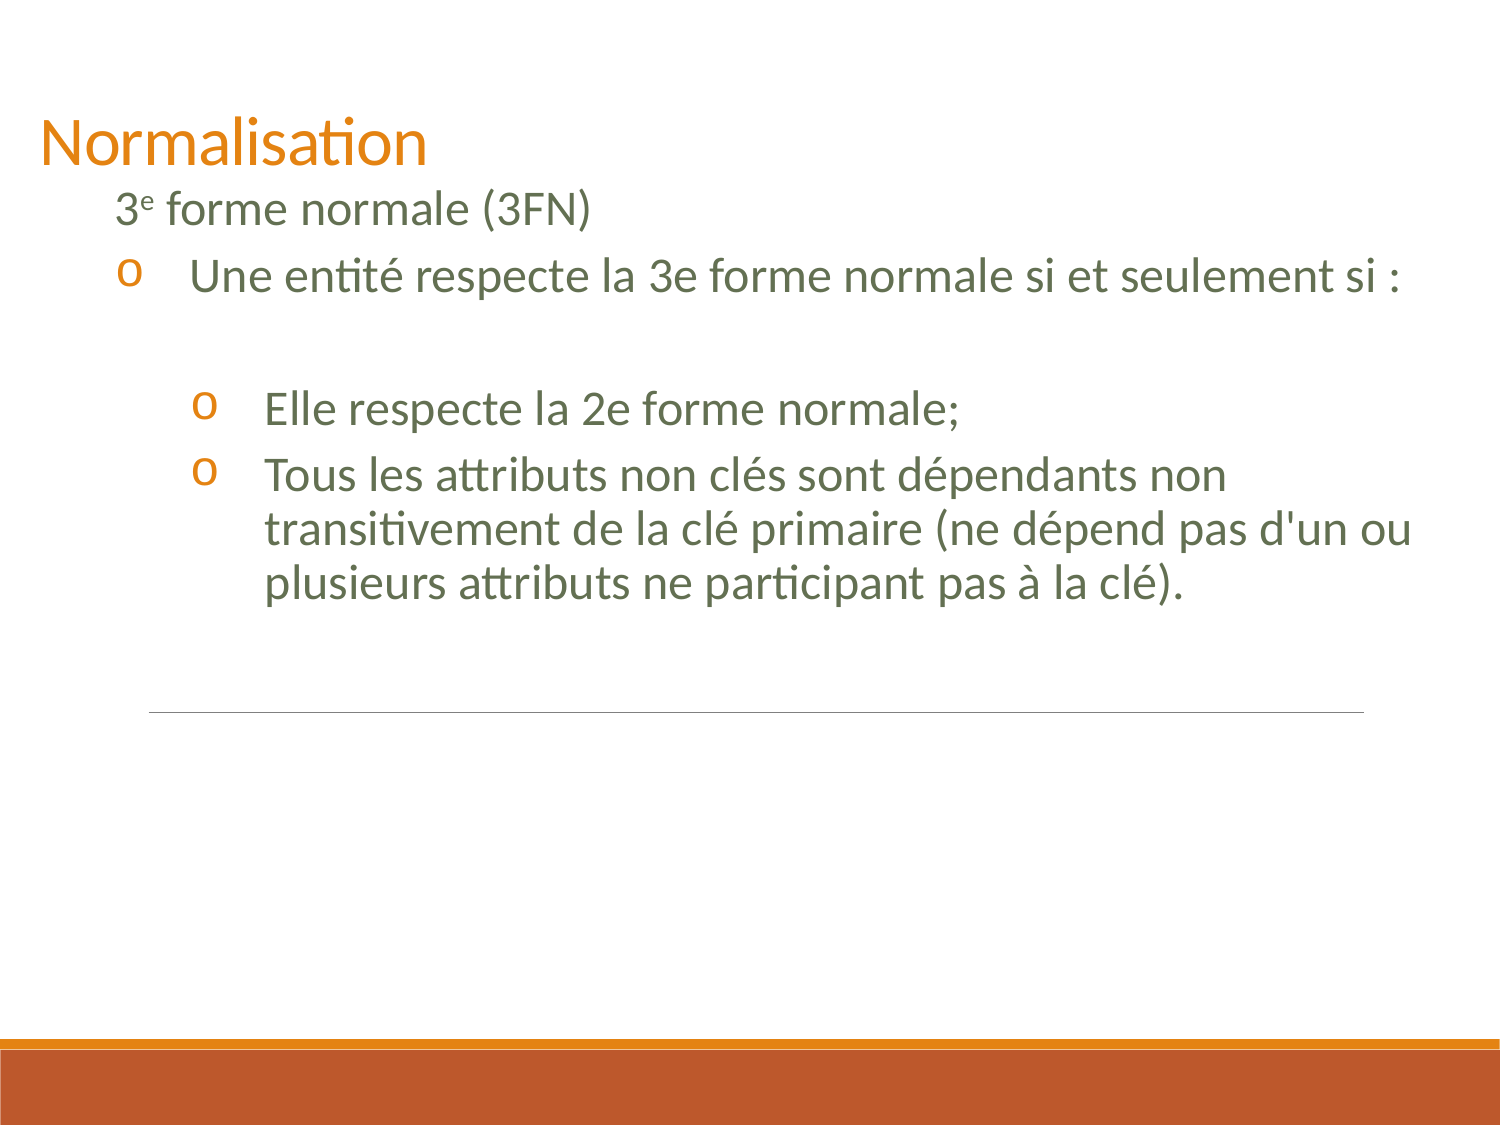

# Normalisation
3e forme normale (3FN)
Une entité respecte la 3e forme normale si et seulement si :

Elle respecte la 2e forme normale;
Tous les attributs non clés sont dépendants non transitivement de la clé primaire (ne dépend pas d'un ou plusieurs attributs ne participant pas à la clé).